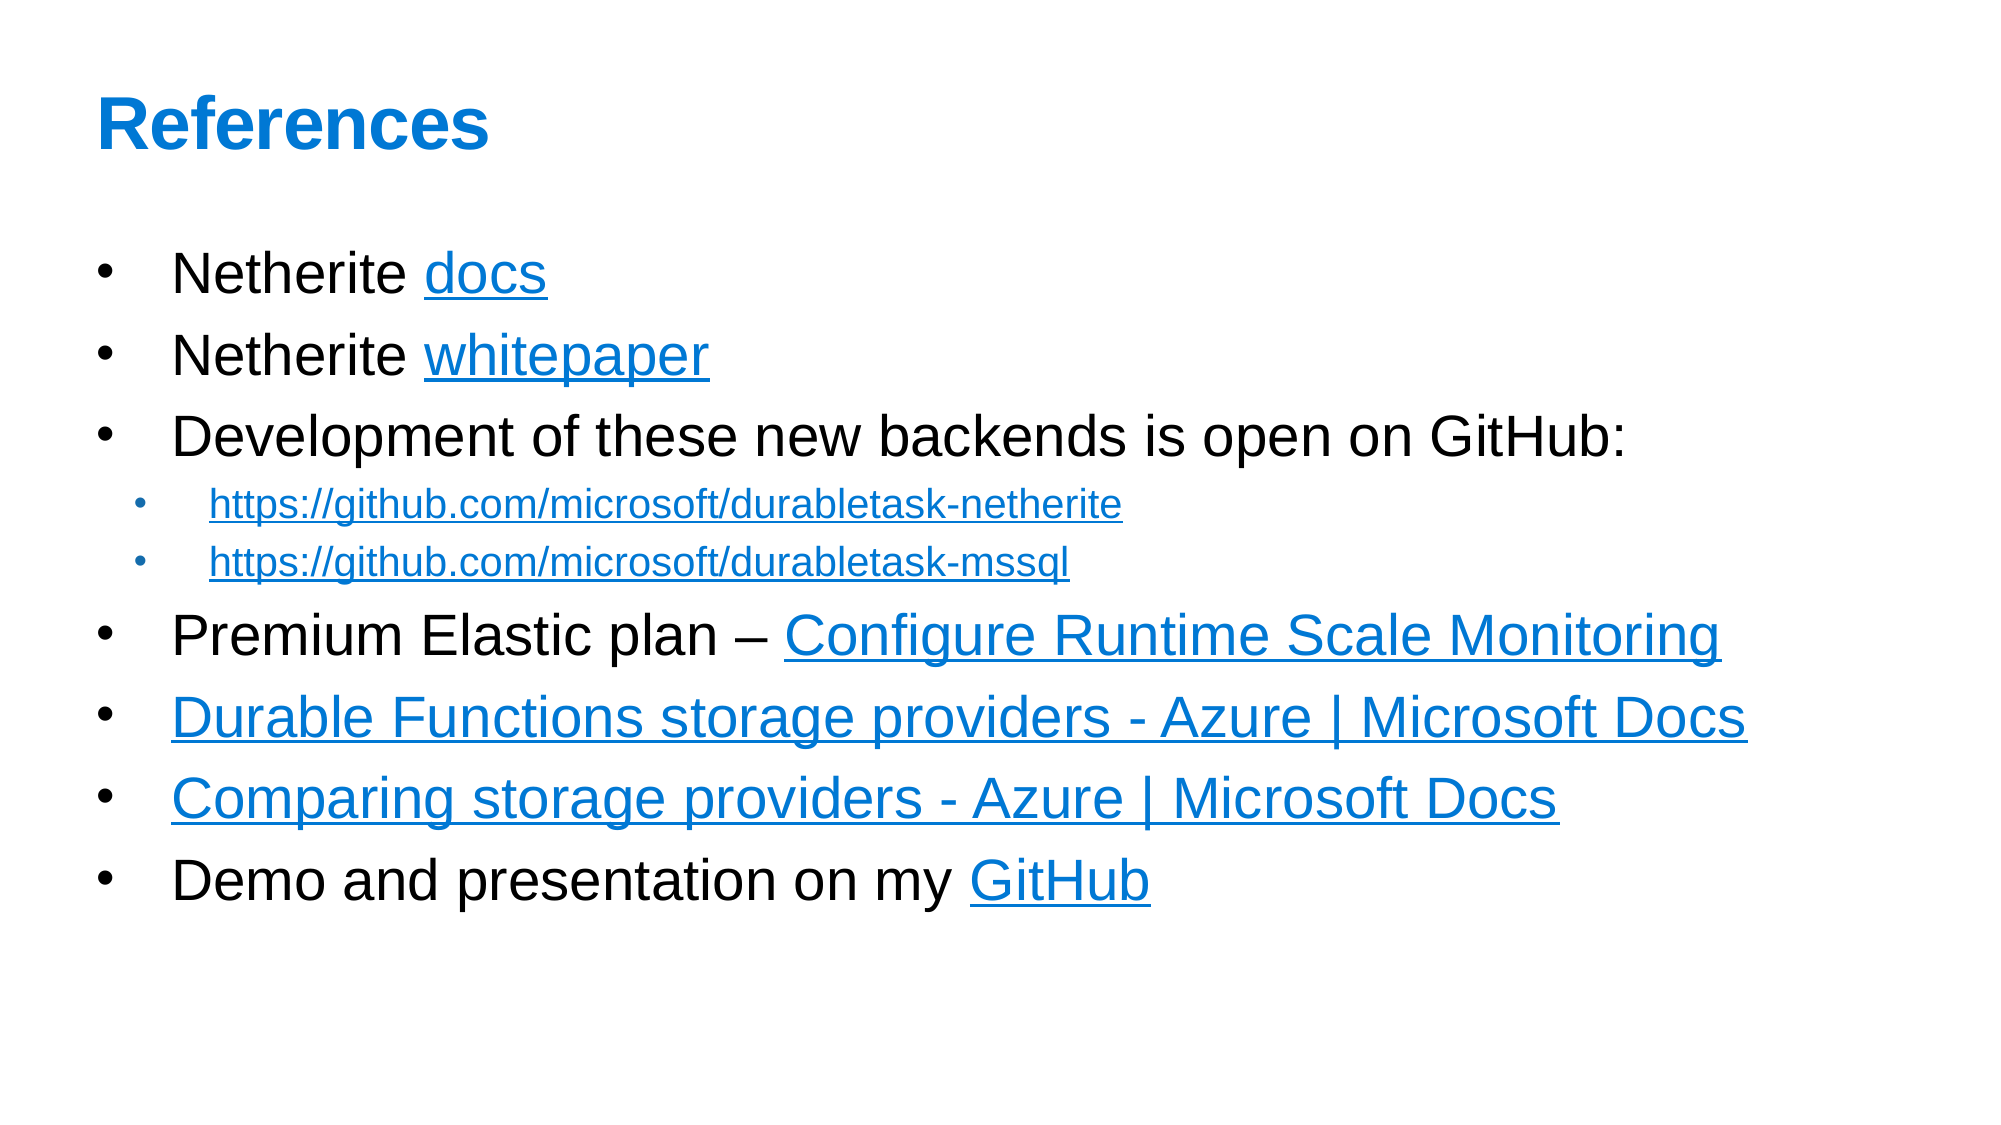

# References
Netherite docs
Netherite whitepaper
Development of these new backends is open on GitHub:
https://github.com/microsoft/durabletask-netherite
https://github.com/microsoft/durabletask-mssql
Premium Elastic plan – Configure Runtime Scale Monitoring
Durable Functions storage providers - Azure | Microsoft Docs
Comparing storage providers - Azure | Microsoft Docs
Demo and presentation on my GitHub